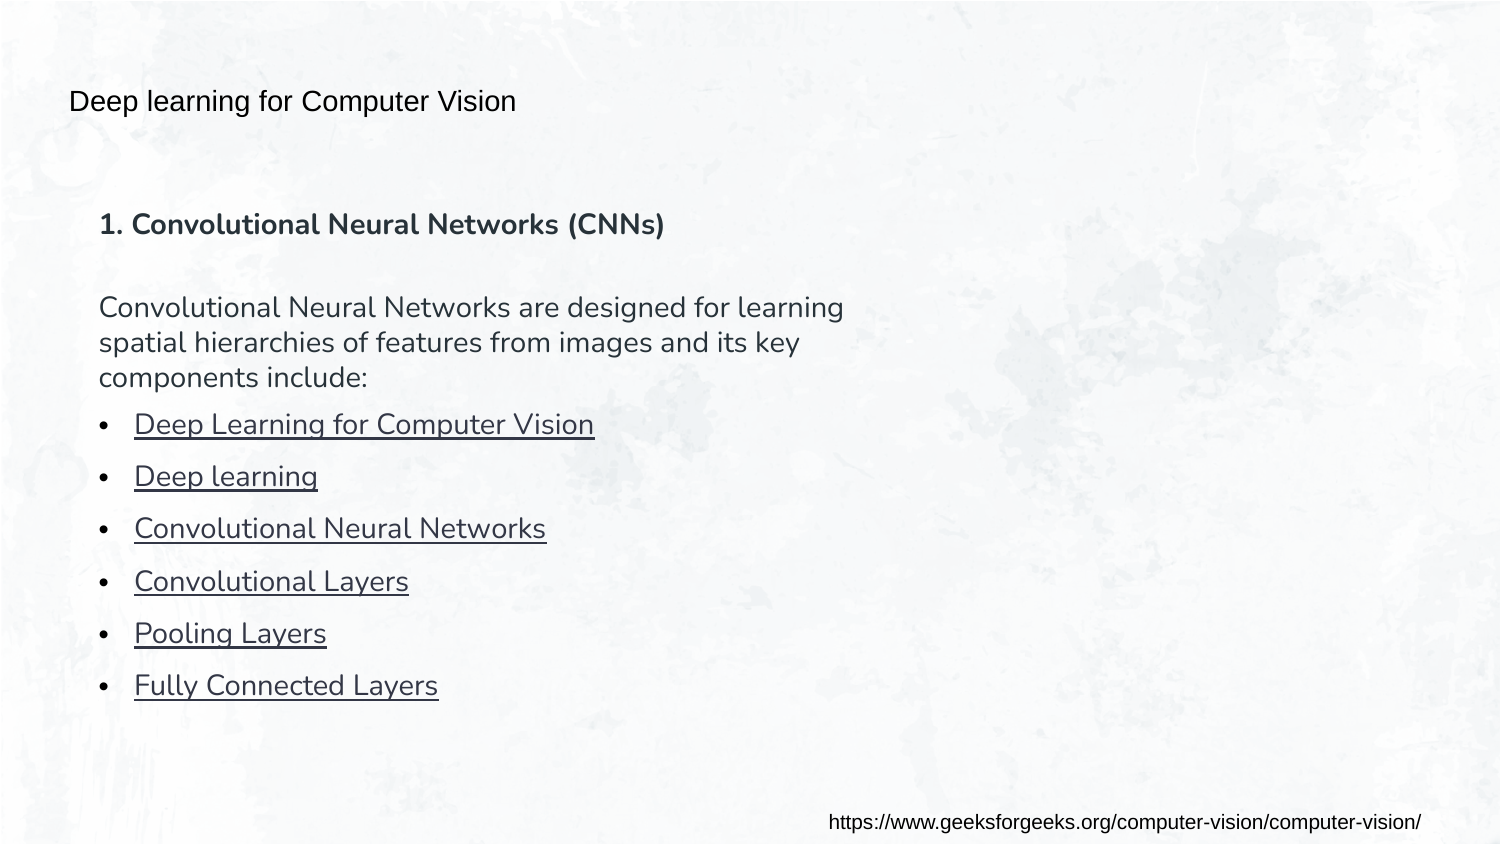

Deep learning for Computer Vision
1. Convolutional Neural Networks (CNNs)

Convolutional Neural Networks are designed for learning spatial hierarchies of features from images and its key components include:
Deep Learning for Computer Vision
Deep learning
Convolutional Neural Networks
Convolutional Layers
Pooling Layers
Fully Connected Layers
https://www.geeksforgeeks.org/computer-vision/computer-vision/